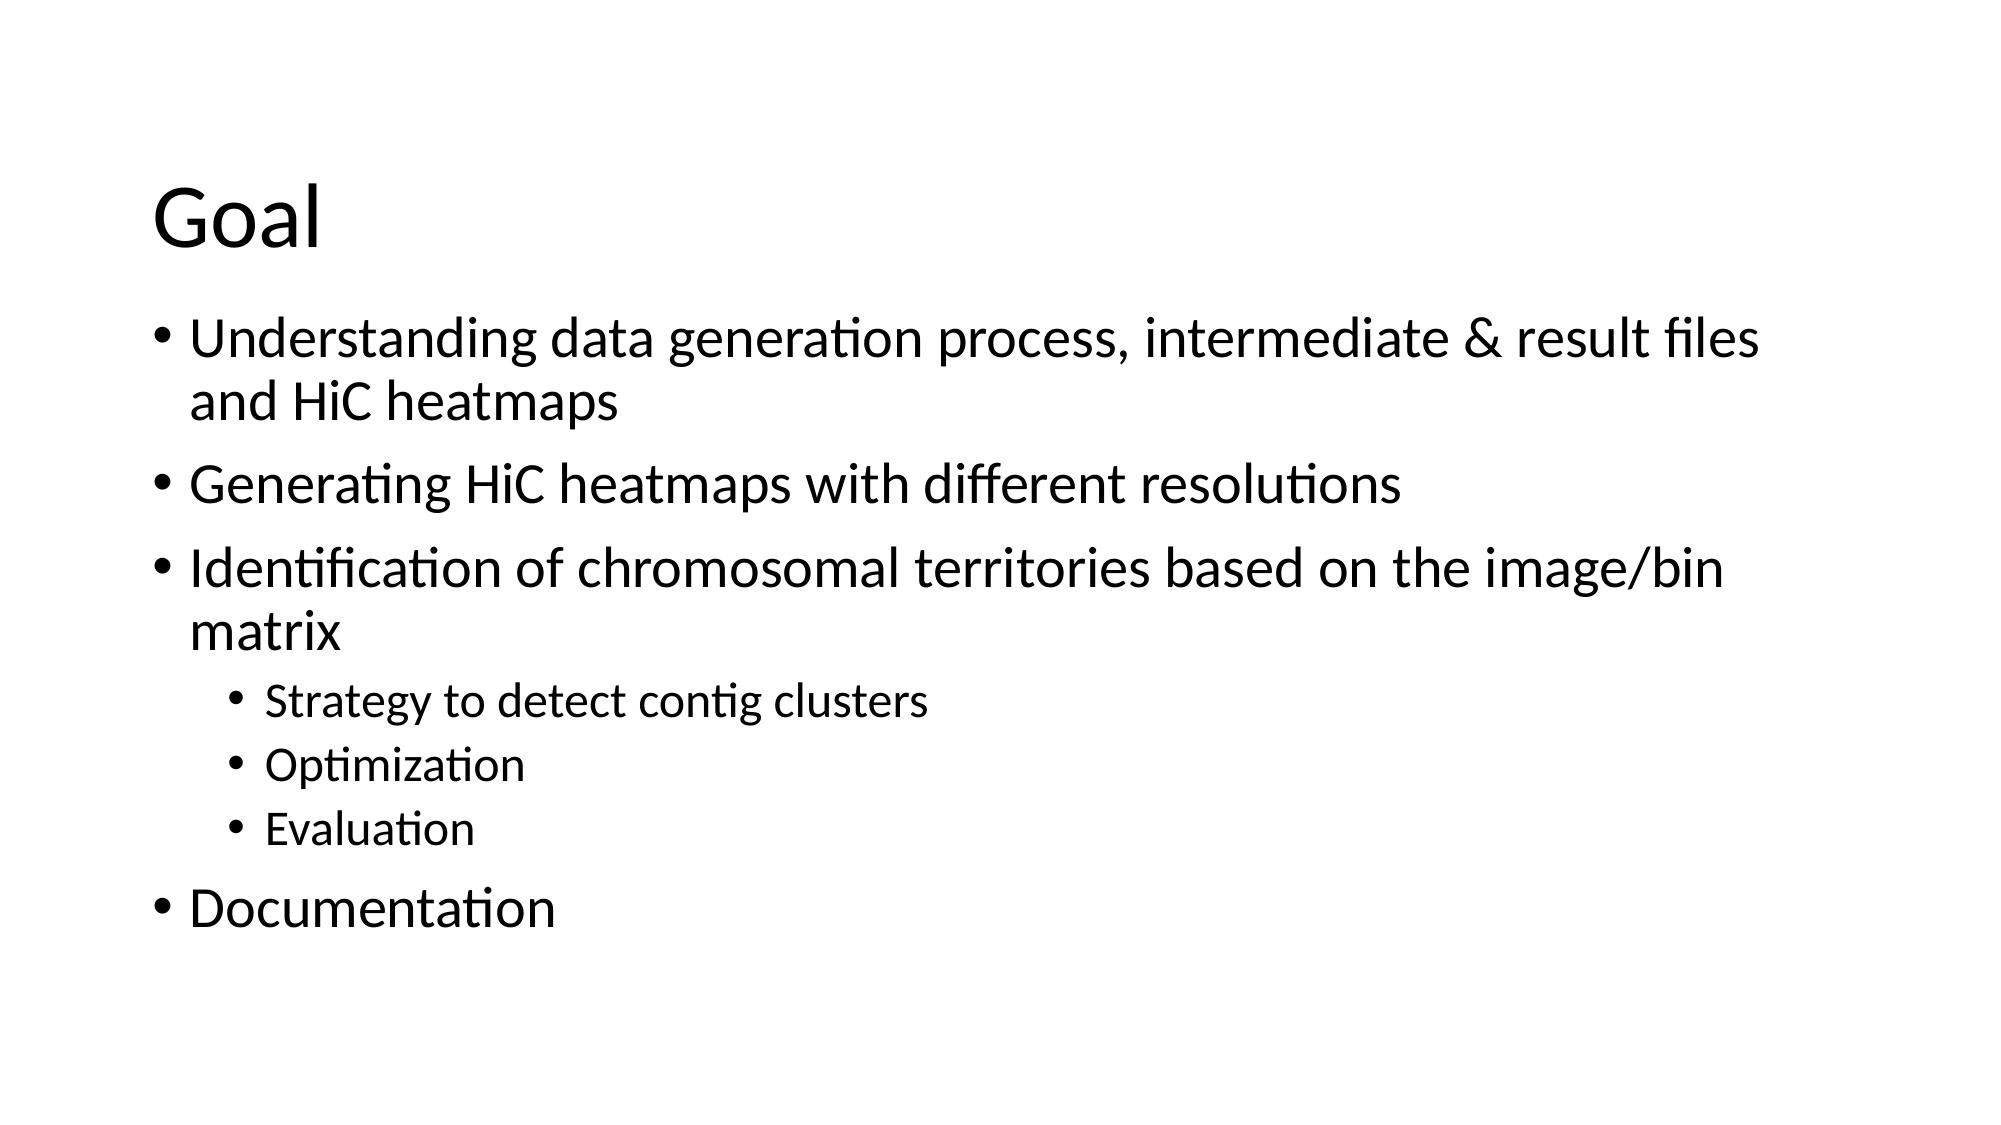

# Goal
Understanding data generation process, intermediate & result files and HiC heatmaps
Generating HiC heatmaps with different resolutions
Identification of chromosomal territories based on the image/bin matrix
Strategy to detect contig clusters
Optimization
Evaluation
Documentation